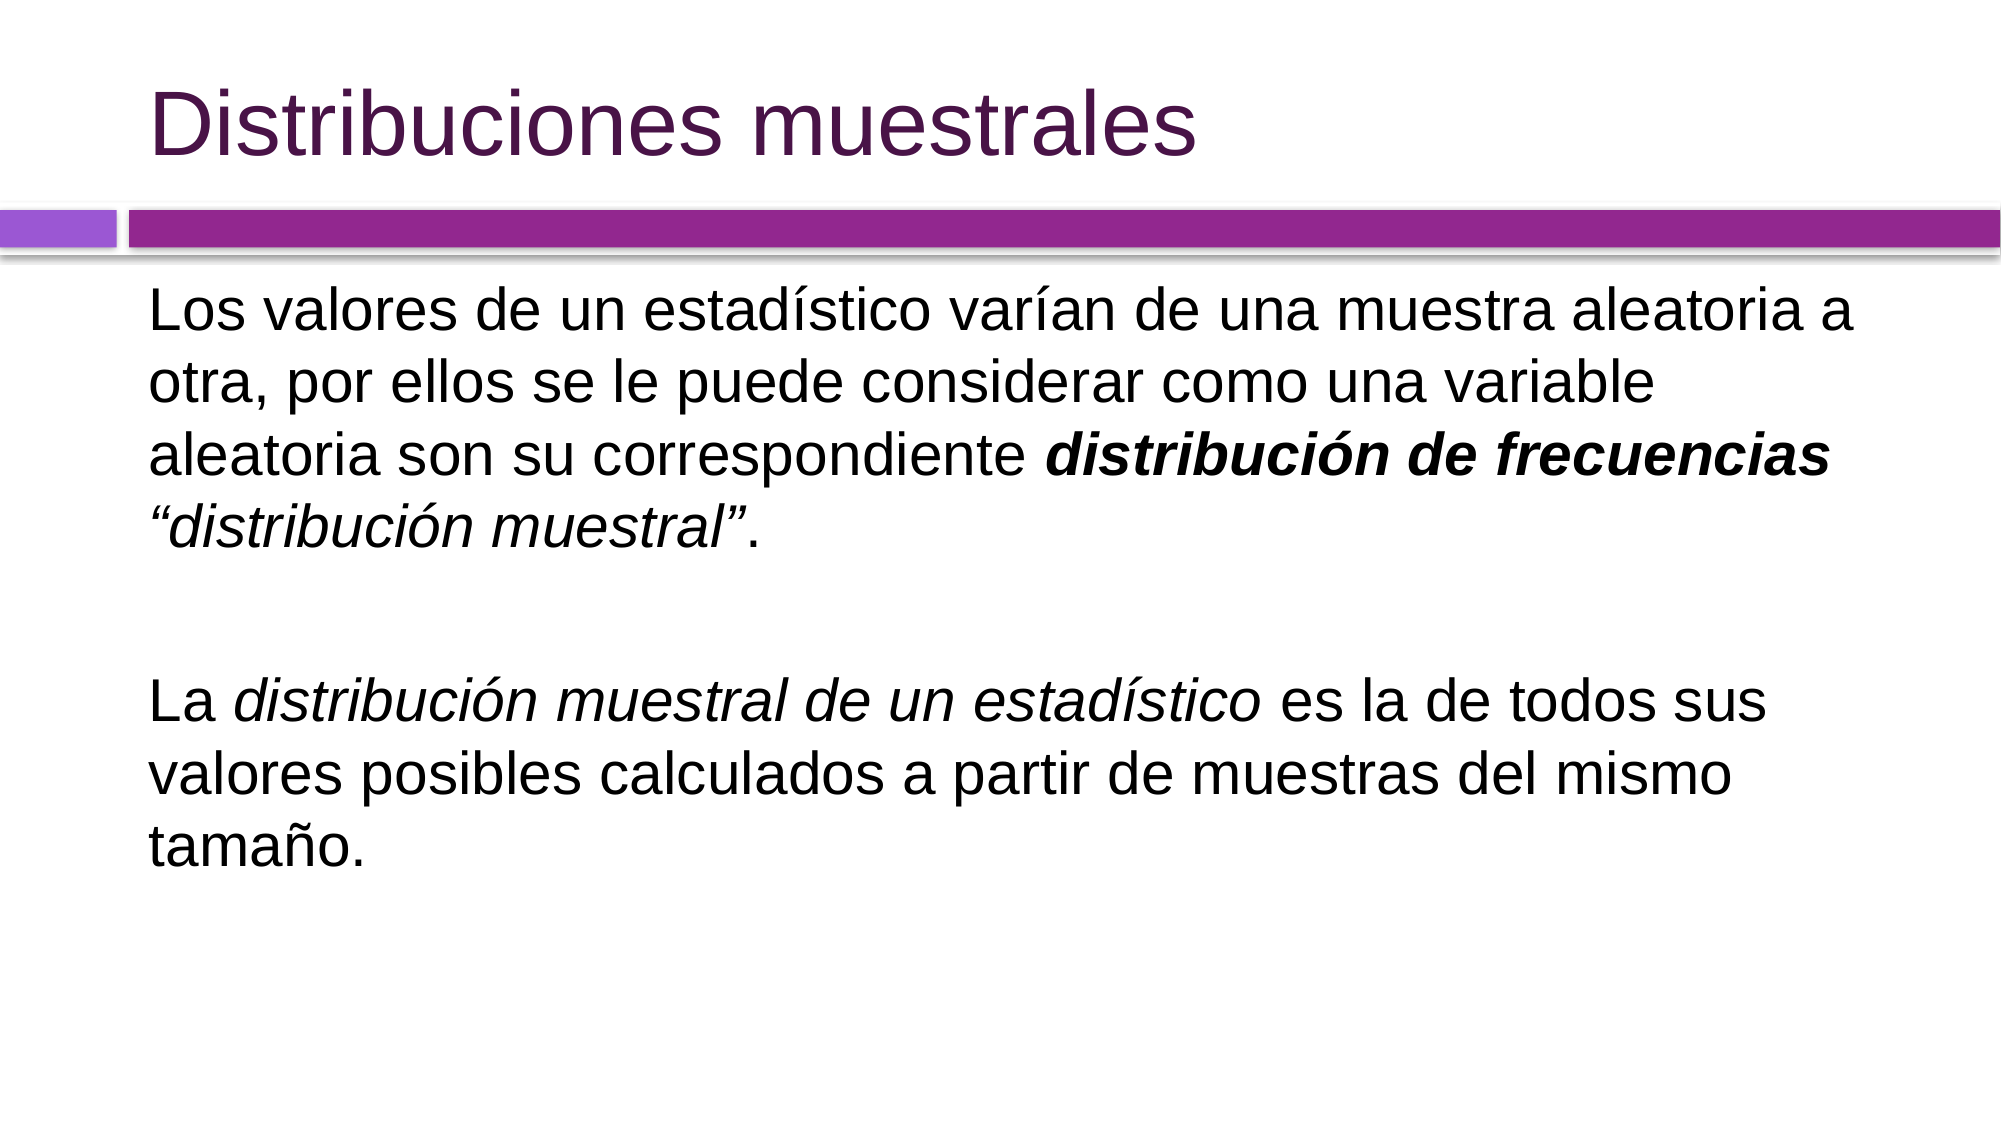

# Distribuciones muestrales
Los valores de un estadístico varían de una muestra aleatoria a otra, por ellos se le puede considerar como una variable aleatoria son su correspondiente distribución de frecuencias “distribución muestral”.

La distribución muestral de un estadístico es la de todos sus valores posibles calculados a partir de muestras del mismo tamaño.